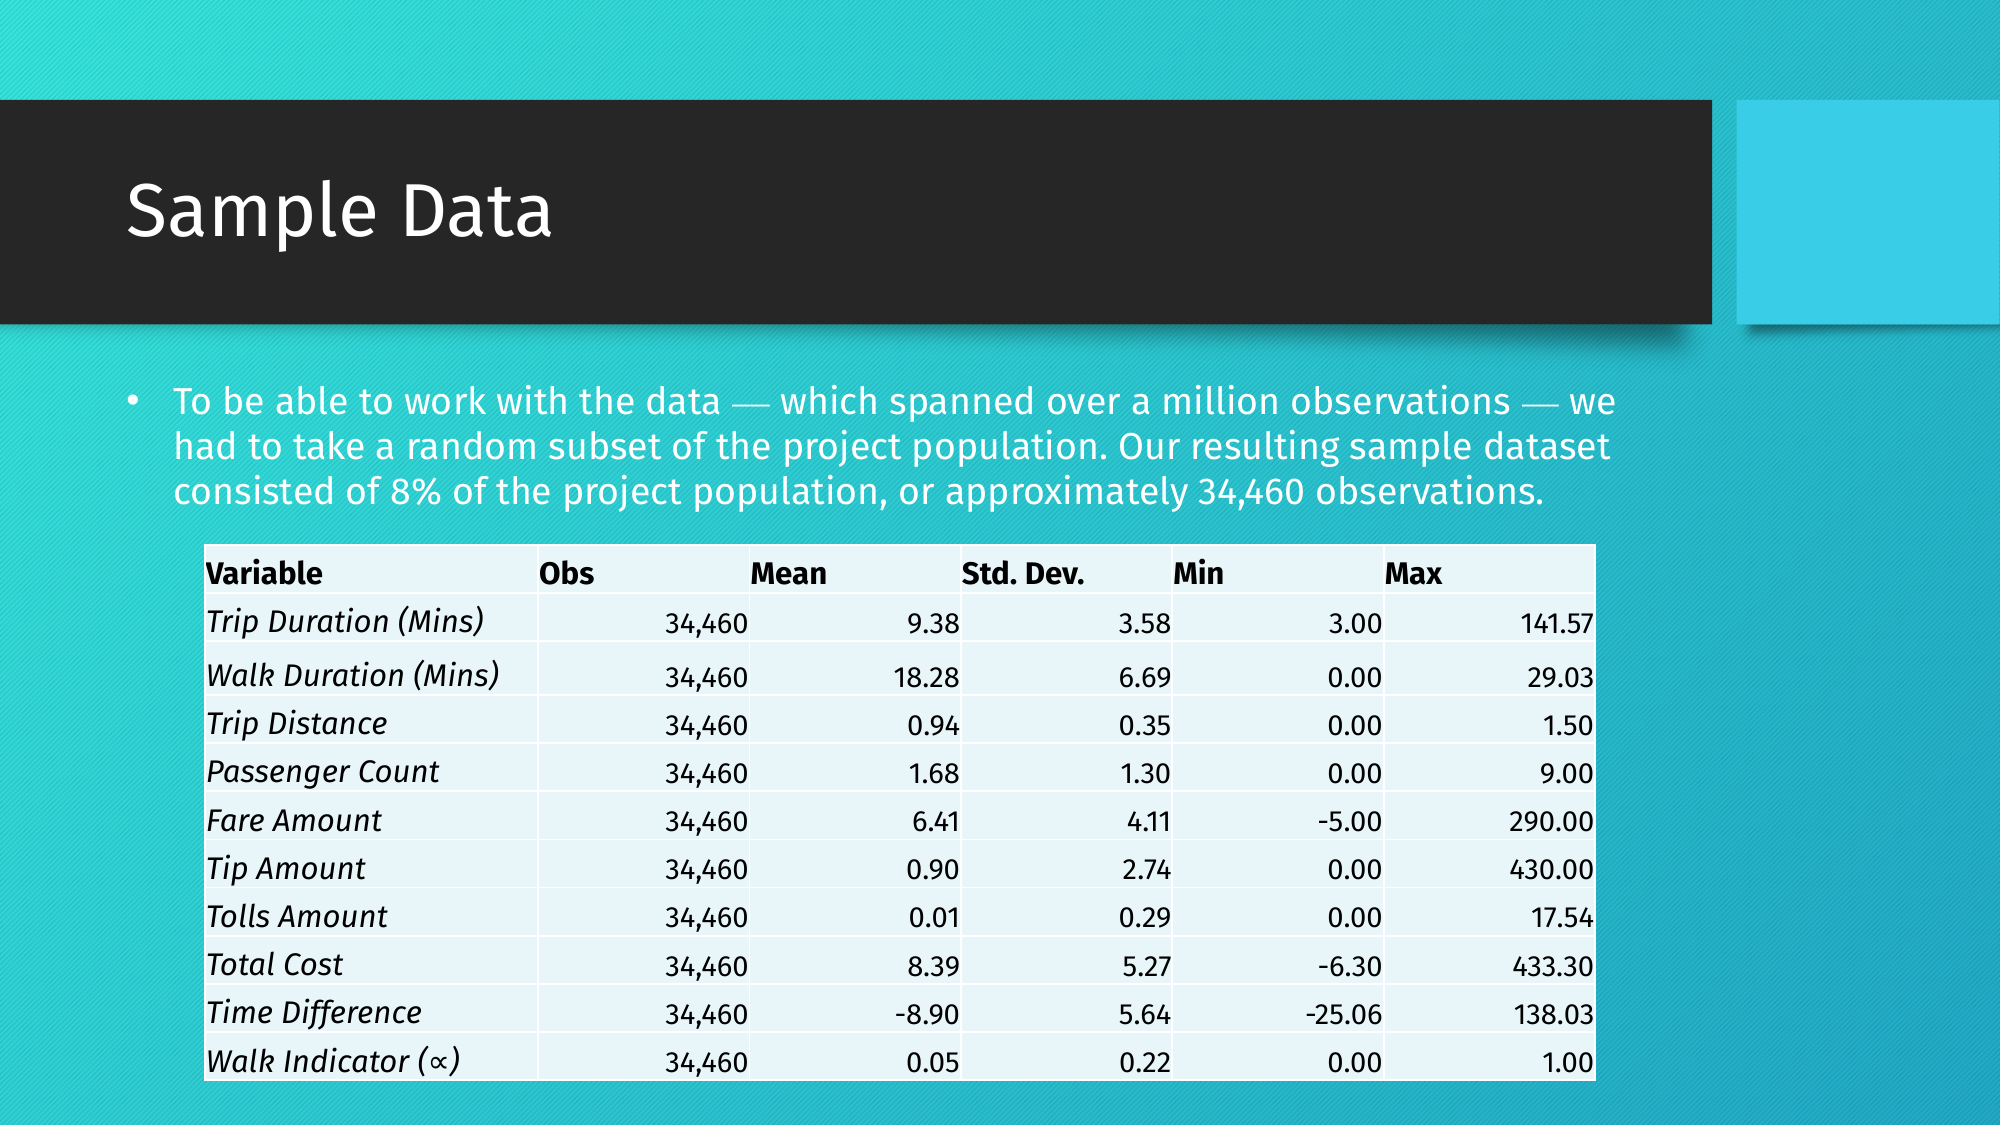

# Sample Data
To be able to work with the data –– which spanned over a million observations –– we had to take a random subset of the project population. Our resulting sample dataset consisted of 8% of the project population, or approximately 34,460 observations.
| Variable | Obs | Mean | Std. Dev. | Min | Max |
| --- | --- | --- | --- | --- | --- |
| Trip Duration (Mins) | 34,460 | 9.38 | 3.58 | 3.00 | 141.57 |
| Walk Duration (Mins) | 34,460 | 18.28 | 6.69 | 0.00 | 29.03 |
| Trip Distance | 34,460 | 0.94 | 0.35 | 0.00 | 1.50 |
| Passenger Count | 34,460 | 1.68 | 1.30 | 0.00 | 9.00 |
| Fare Amount | 34,460 | 6.41 | 4.11 | -5.00 | 290.00 |
| Tip Amount | 34,460 | 0.90 | 2.74 | 0.00 | 430.00 |
| Tolls Amount | 34,460 | 0.01 | 0.29 | 0.00 | 17.54 |
| Total Cost | 34,460 | 8.39 | 5.27 | -6.30 | 433.30 |
| Time Difference | 34,460 | -8.90 | 5.64 | -25.06 | 138.03 |
| Walk Indicator (∝) | 34,460 | 0.05 | 0.22 | 0.00 | 1.00 |